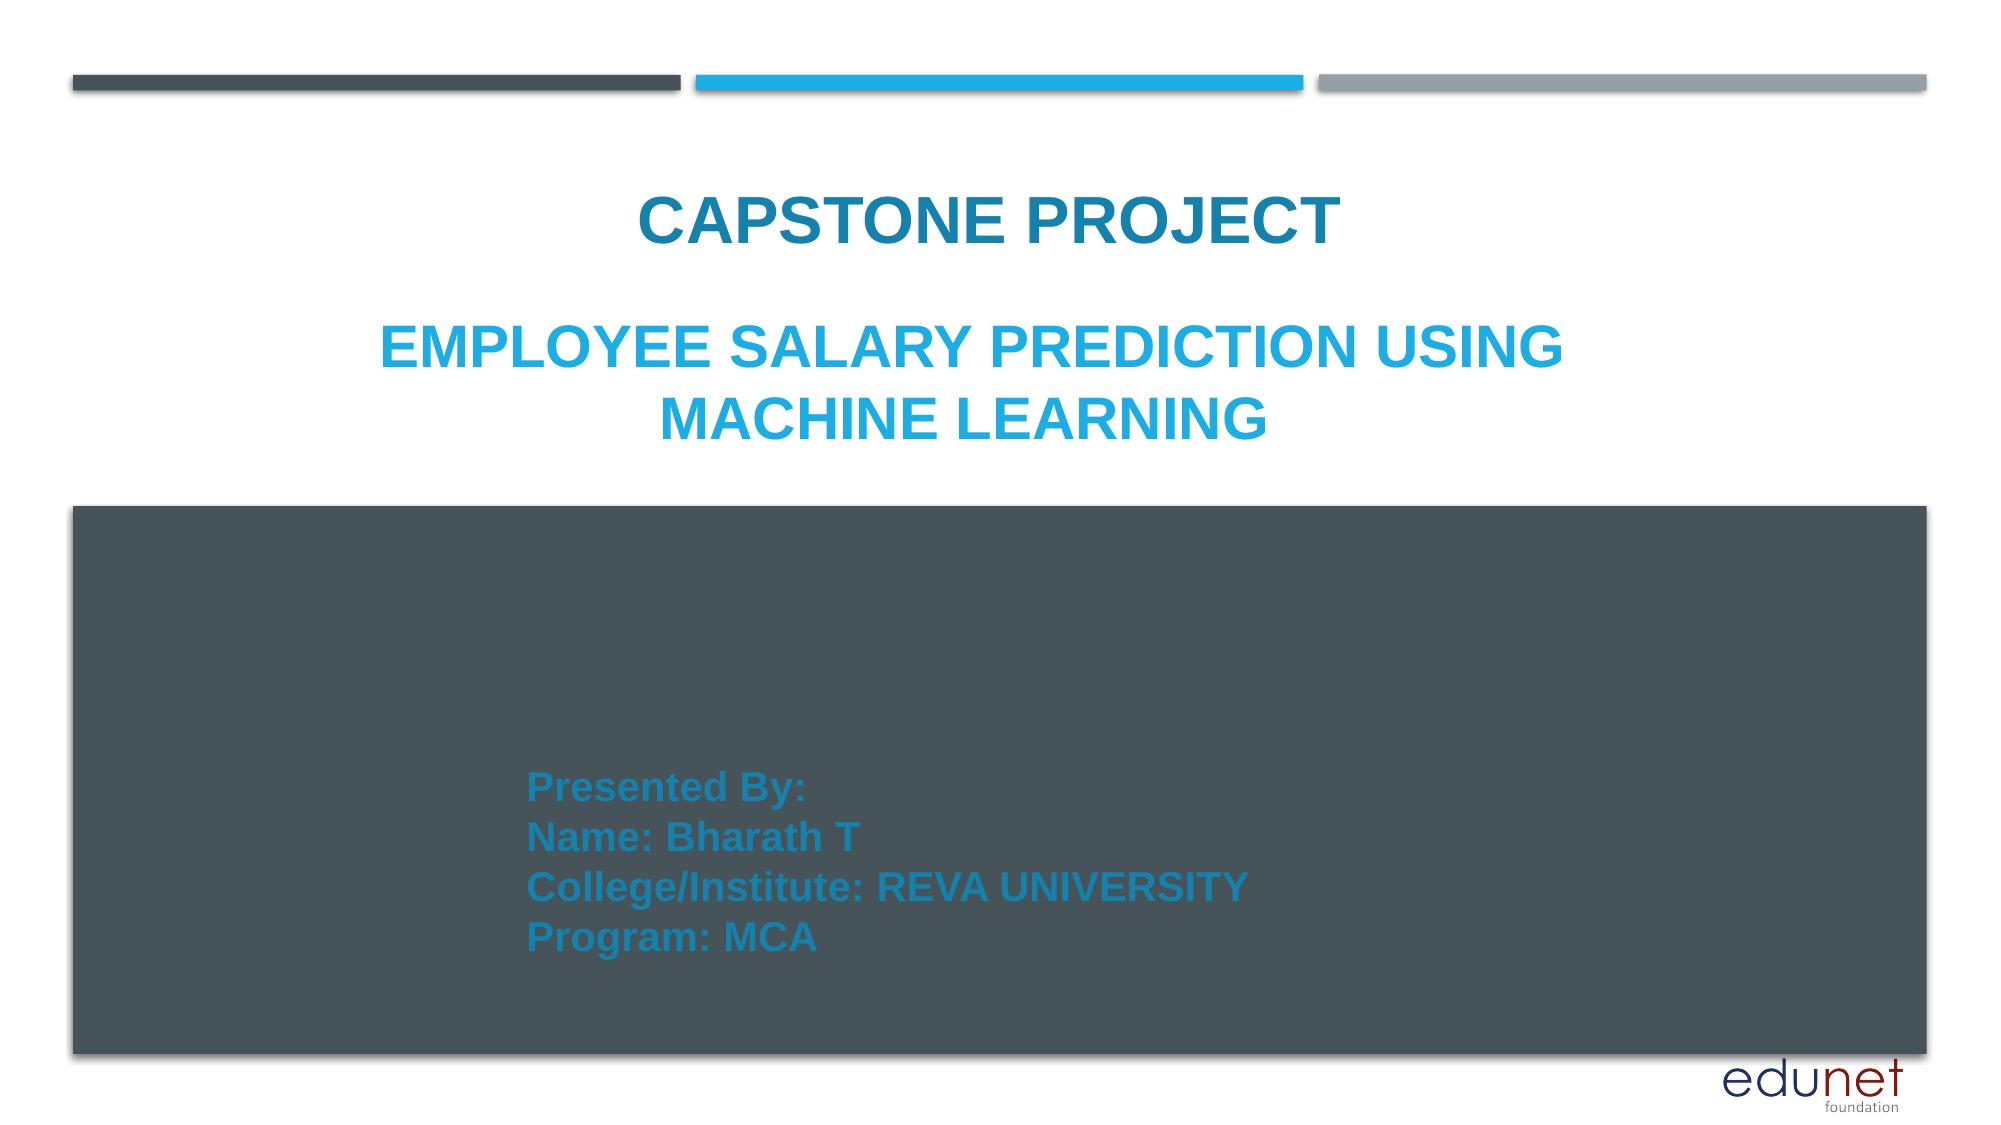

CAPSTONE PROJECT
# Employee Salary Prediction using Machine Learning
Presented By:
Name: Bharath T
College/Institute: REVA UNIVERSITY
Program: MCA